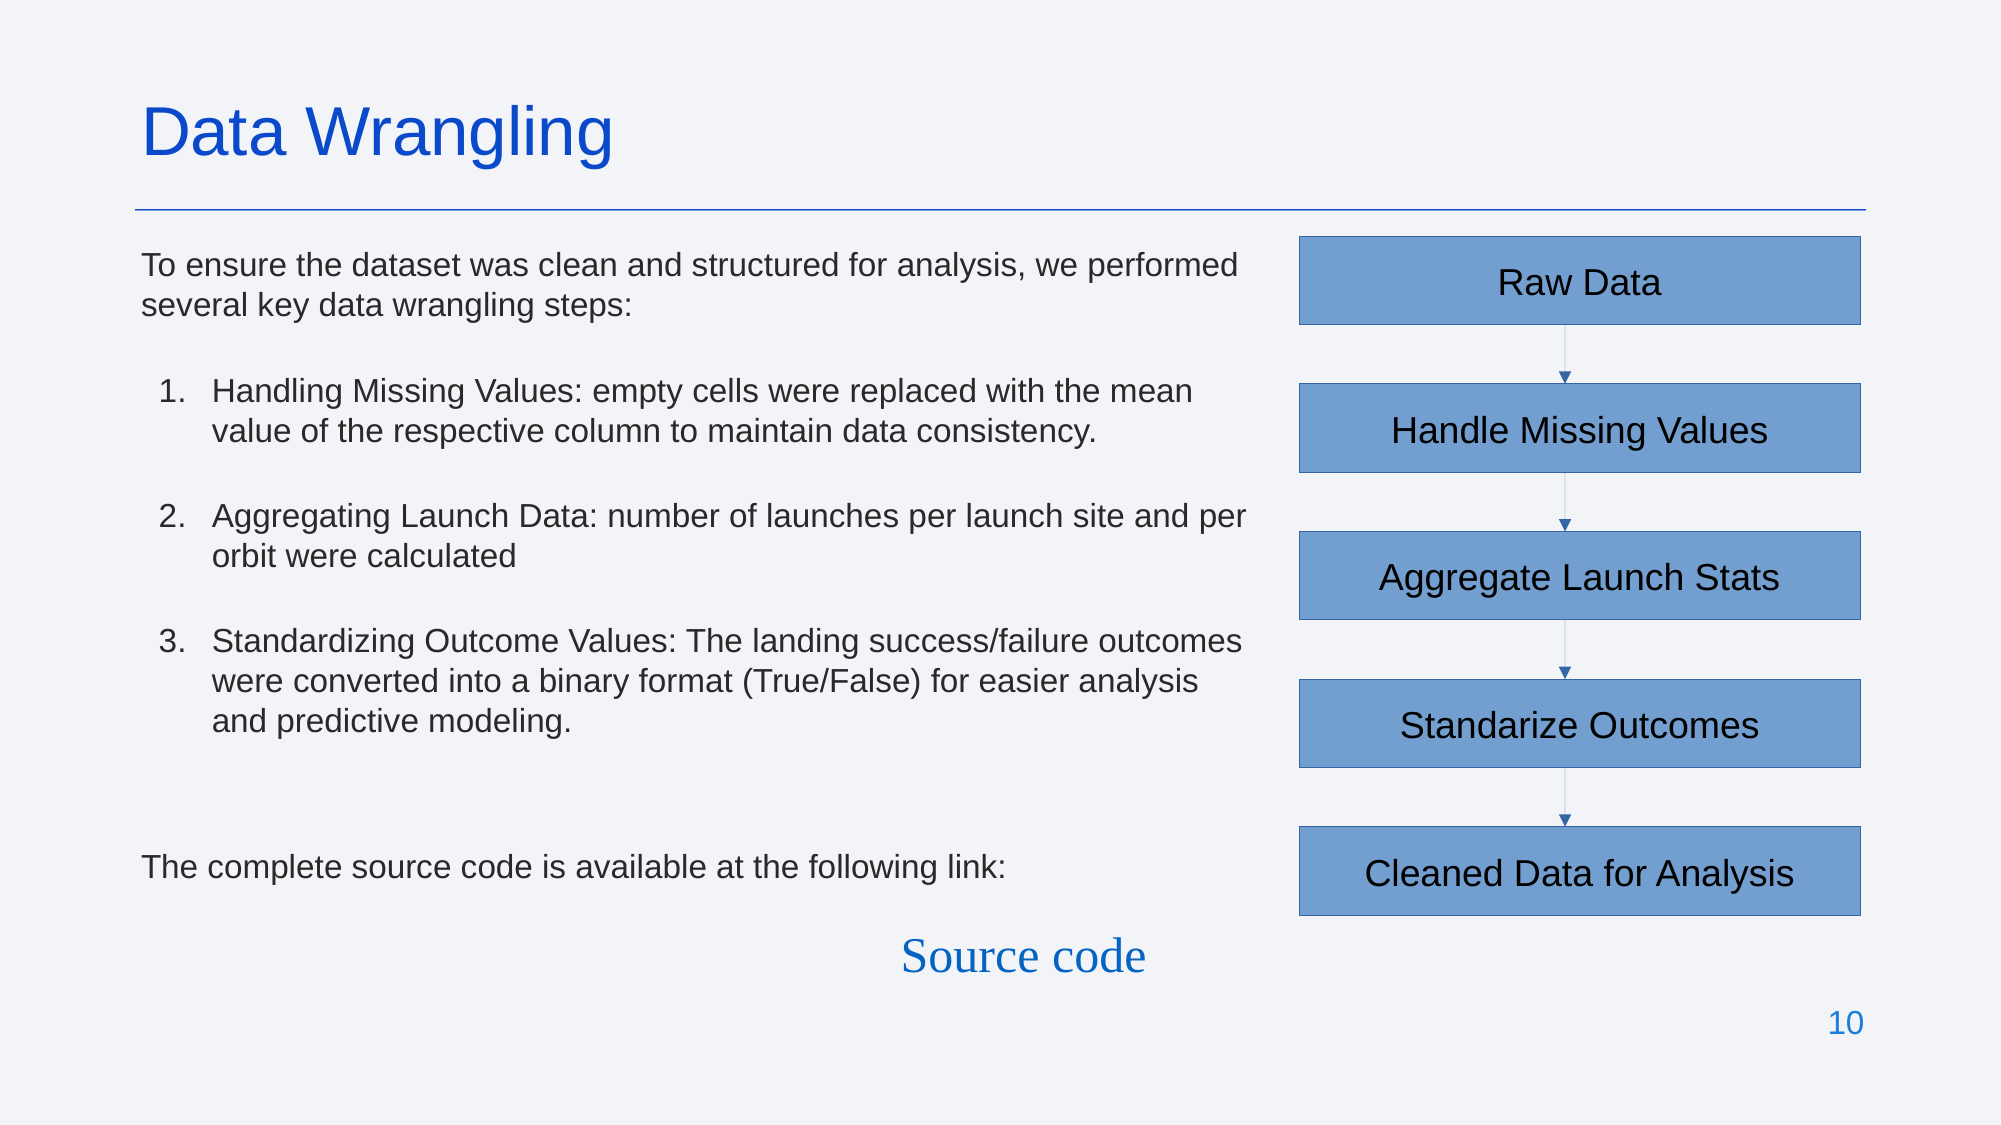

Data Wrangling
To ensure the dataset was clean and structured for analysis, we performed several key data wrangling steps:
Handling Missing Values: empty cells were replaced with the mean value of the respective column to maintain data consistency.
Aggregating Launch Data: number of launches per launch site and per orbit were calculated
Standardizing Outcome Values: The landing success/failure outcomes were converted into a binary format (True/False) for easier analysis and predictive modeling.

The complete source code is available at the following link:

Raw Data

Handle Missing Values

Aggregate Launch Stats

Standarize Outcomes

Cleaned Data for Analysis
Source code
10